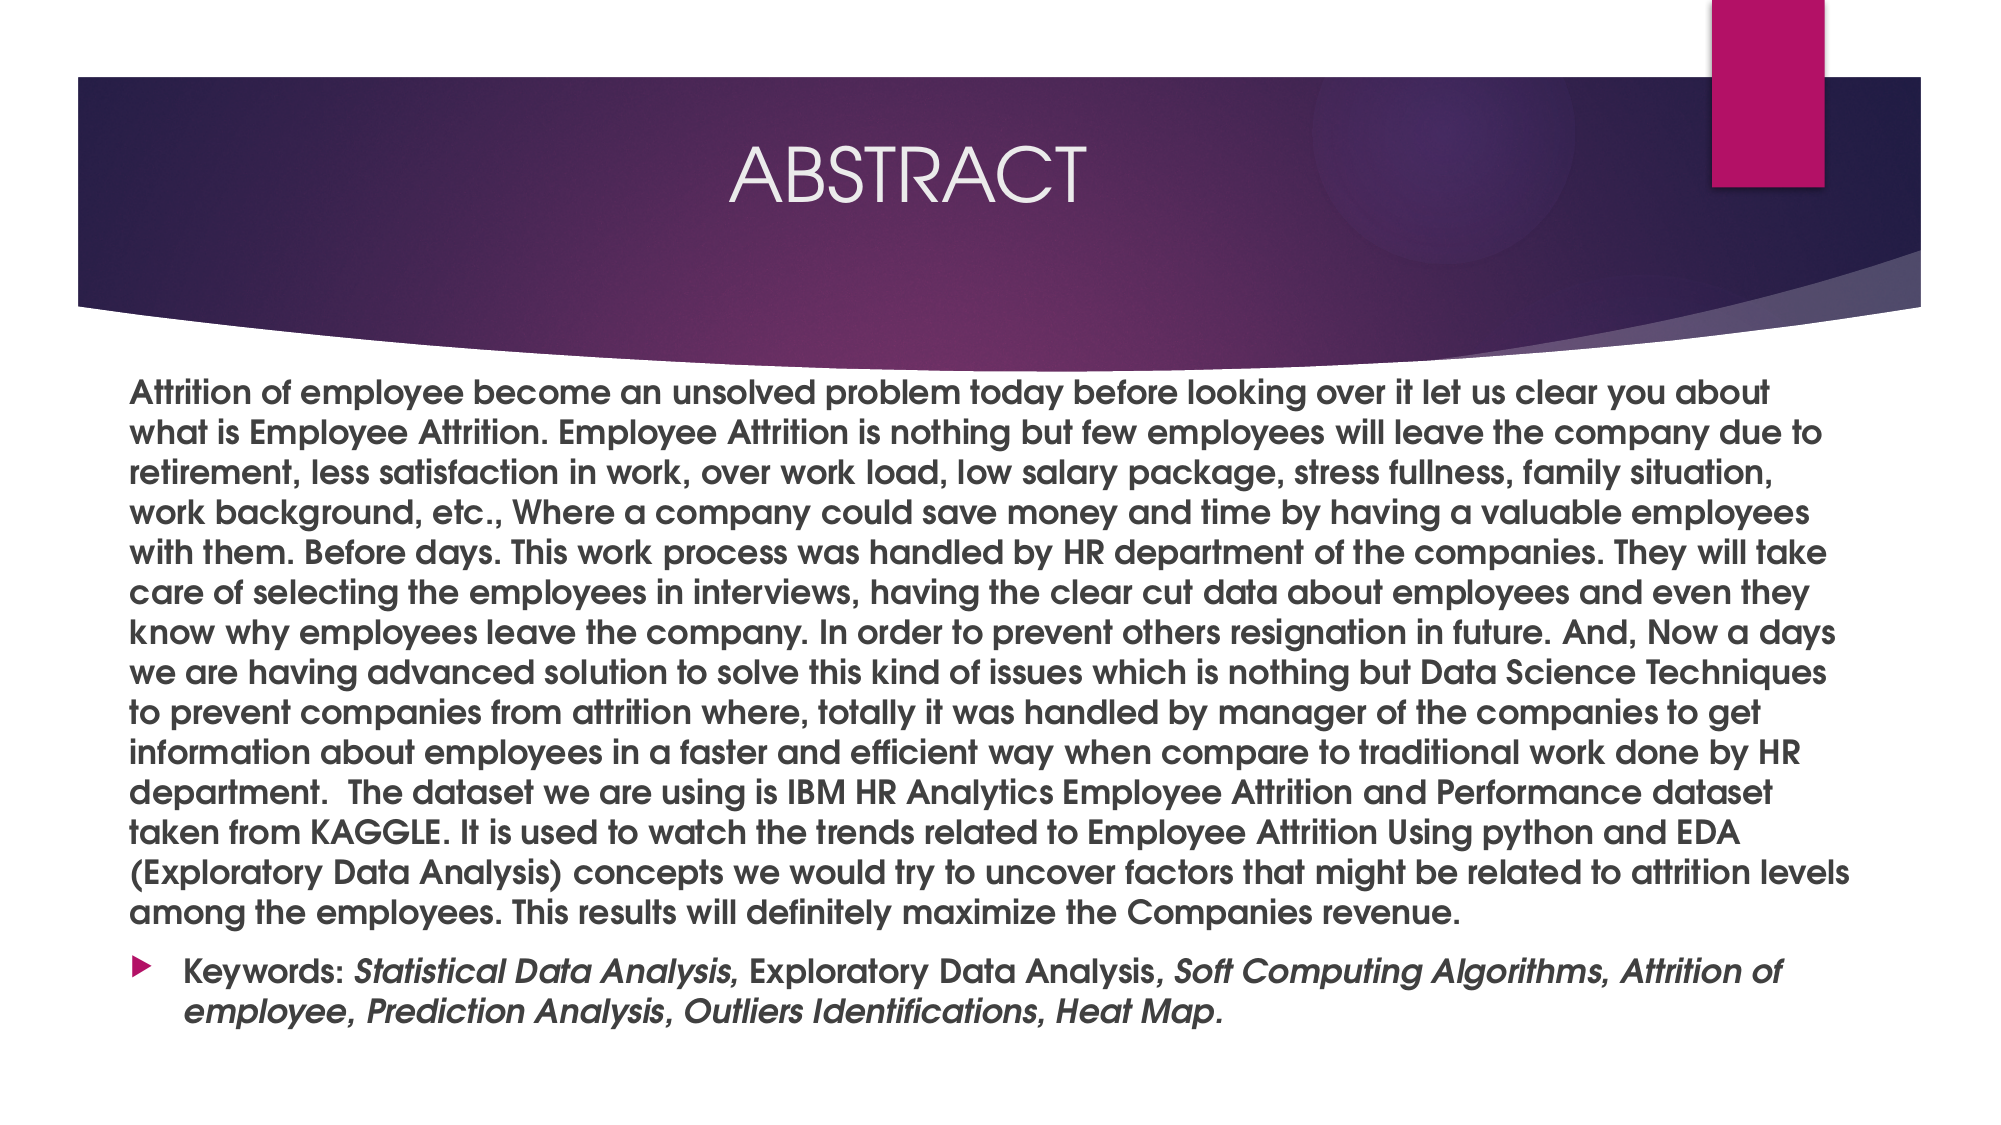

# ABSTRACT
Attrition of employee become an unsolved problem today before looking over it let us clear you about what is Employee Attrition. Employee Attrition is nothing but few employees will leave the company due to retirement, less satisfaction in work, over work load, low salary package, stress fullness, family situation, work background, etc., Where a company could save money and time by having a valuable employees with them. Before days. This work process was handled by HR department of the companies. They will take care of selecting the employees in interviews, having the clear cut data about employees and even they know why employees leave the company. In order to prevent others resignation in future. And, Now a days we are having advanced solution to solve this kind of issues which is nothing but Data Science Techniques to prevent companies from attrition where, totally it was handled by manager of the companies to get information about employees in a faster and efficient way when compare to traditional work done by HR department.  The dataset we are using is IBM HR Analytics Employee Attrition and Performance dataset taken from KAGGLE. It is used to watch the trends related to Employee Attrition Using python and EDA (Exploratory Data Analysis) concepts we would try to uncover factors that might be related to attrition levels among the employees. This results will definitely maximize the Companies revenue.
Keywords: Statistical Data Analysis, Exploratory Data Analysis, Soft Computing Algorithms, Attrition of employee, Prediction Analysis, Outliers Identifications, Heat Map.